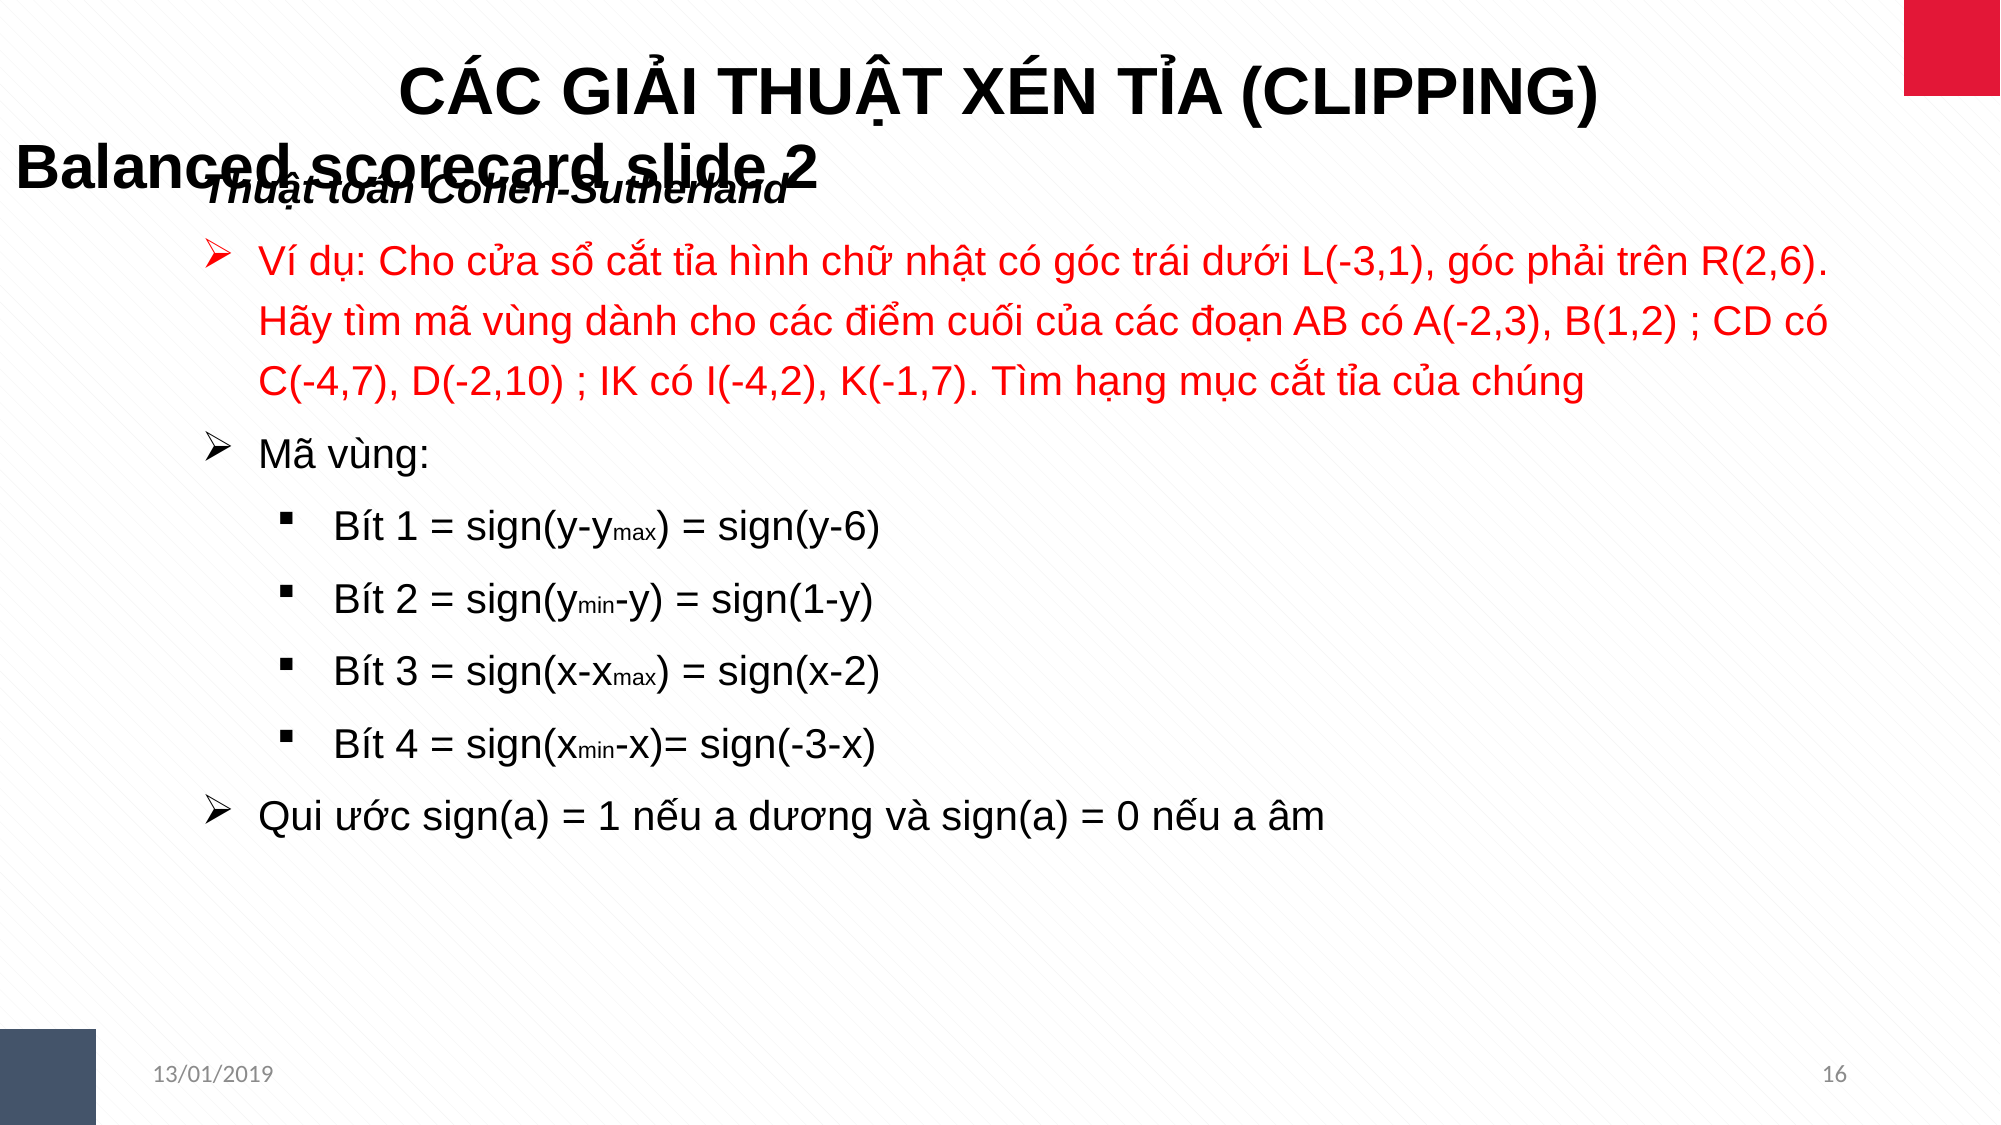

CÁC GIẢI THUẬT XÉN TỈA (CLIPPING)
Balanced scorecard slide 2
Thuật toán Cohen-Sutherland
Ví dụ: Cho cửa sổ cắt tỉa hình chữ nhật có góc trái dưới L(-3,1), góc phải trên R(2,6). Hãy tìm mã vùng dành cho các điểm cuối của các đoạn AB có A(-2,3), B(1,2) ; CD có C(-4,7), D(-2,10) ; IK có I(-4,2), K(-1,7). Tìm hạng mục cắt tỉa của chúng
Mã vùng:
Bít 1 = sign(y-ymax) = sign(y-6)
Bít 2 = sign(ymin-y) = sign(1-y)
Bít 3 = sign(x-xmax) = sign(x-2)
Bít 4 = sign(xmin-x)= sign(-3-x)
Qui ước sign(a) = 1 nếu a dương và sign(a) = 0 nếu a âm

13/01/2019
16